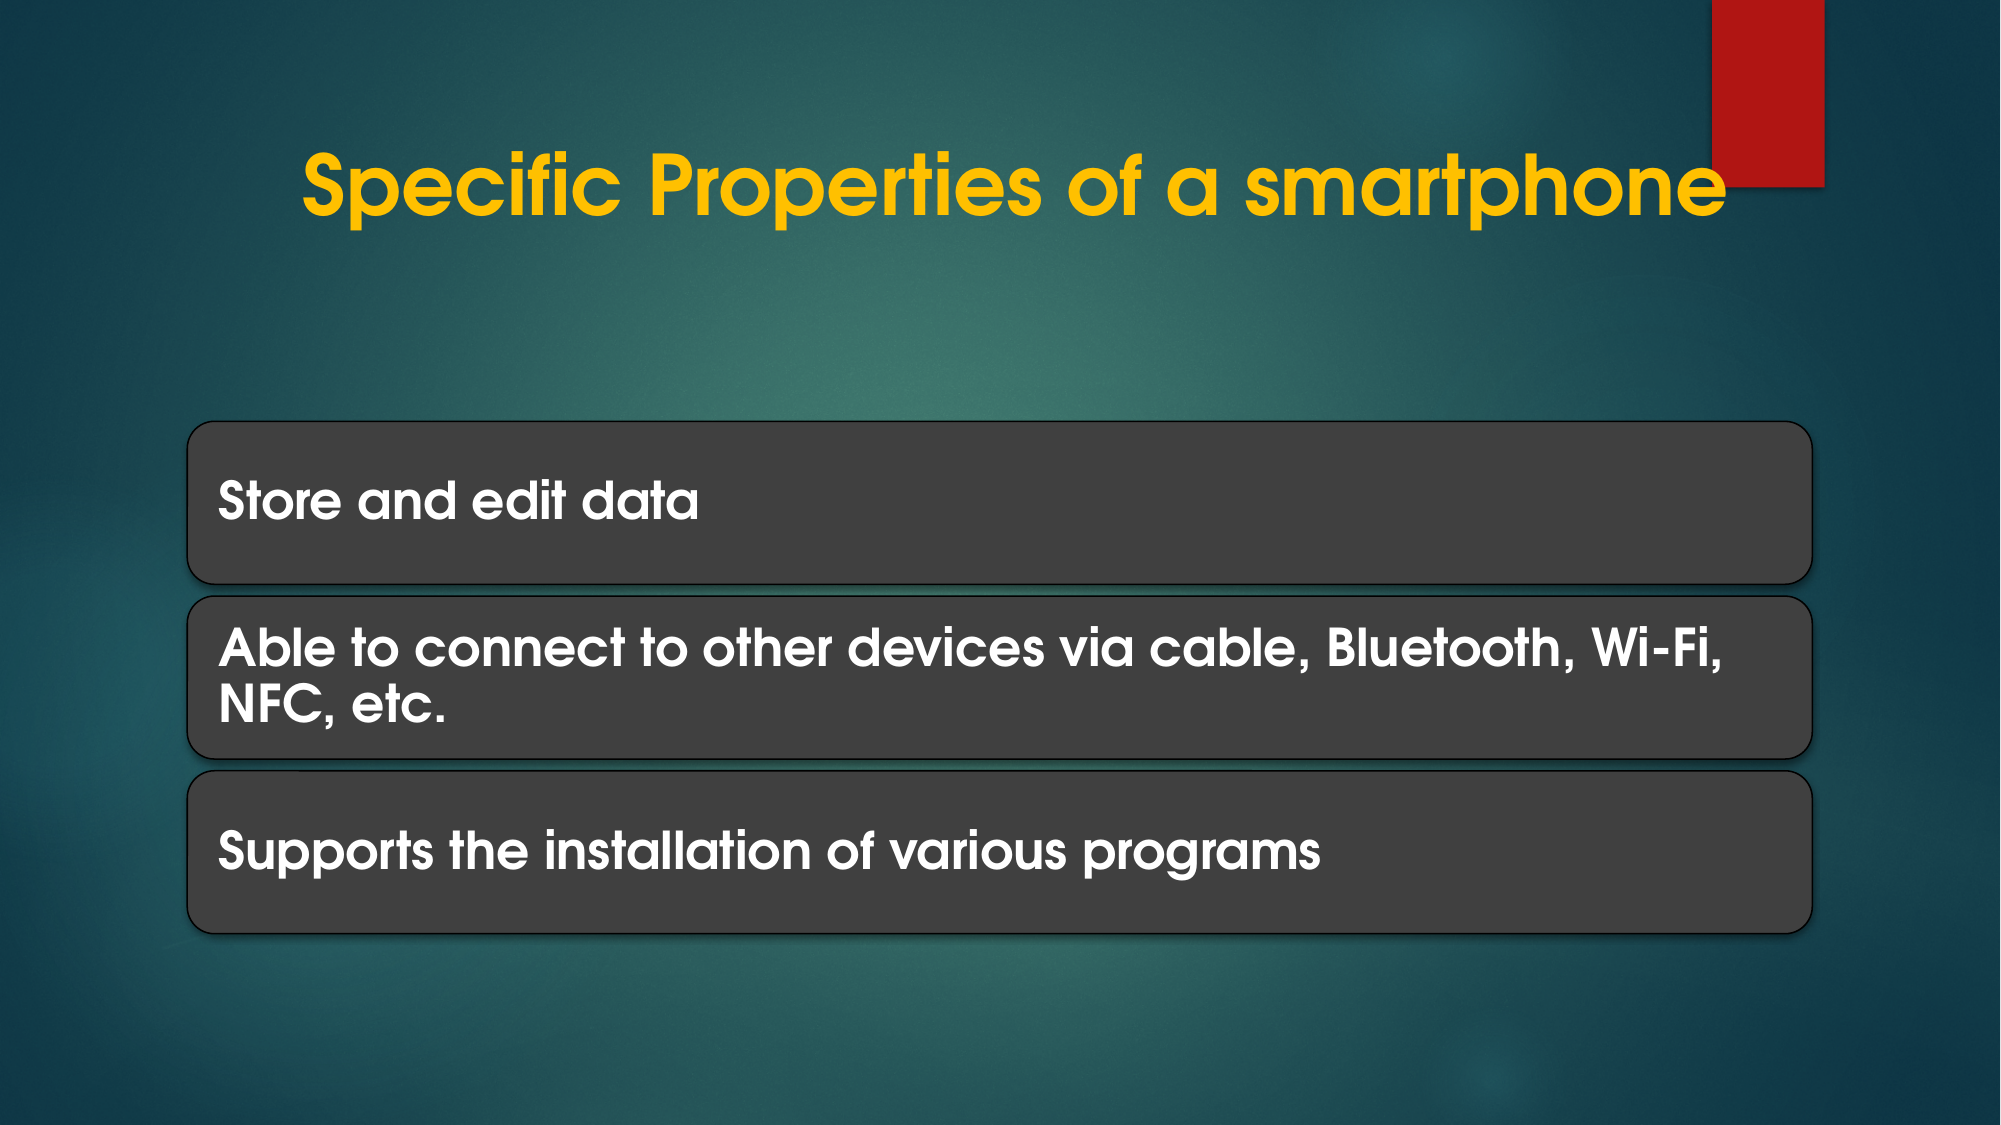

# Specific Properties of a smartphone
Store and edit data
Able to connect to other devices via cable, Bluetooth, Wi-Fi, NFC, etc.
Supports the installation of various programs